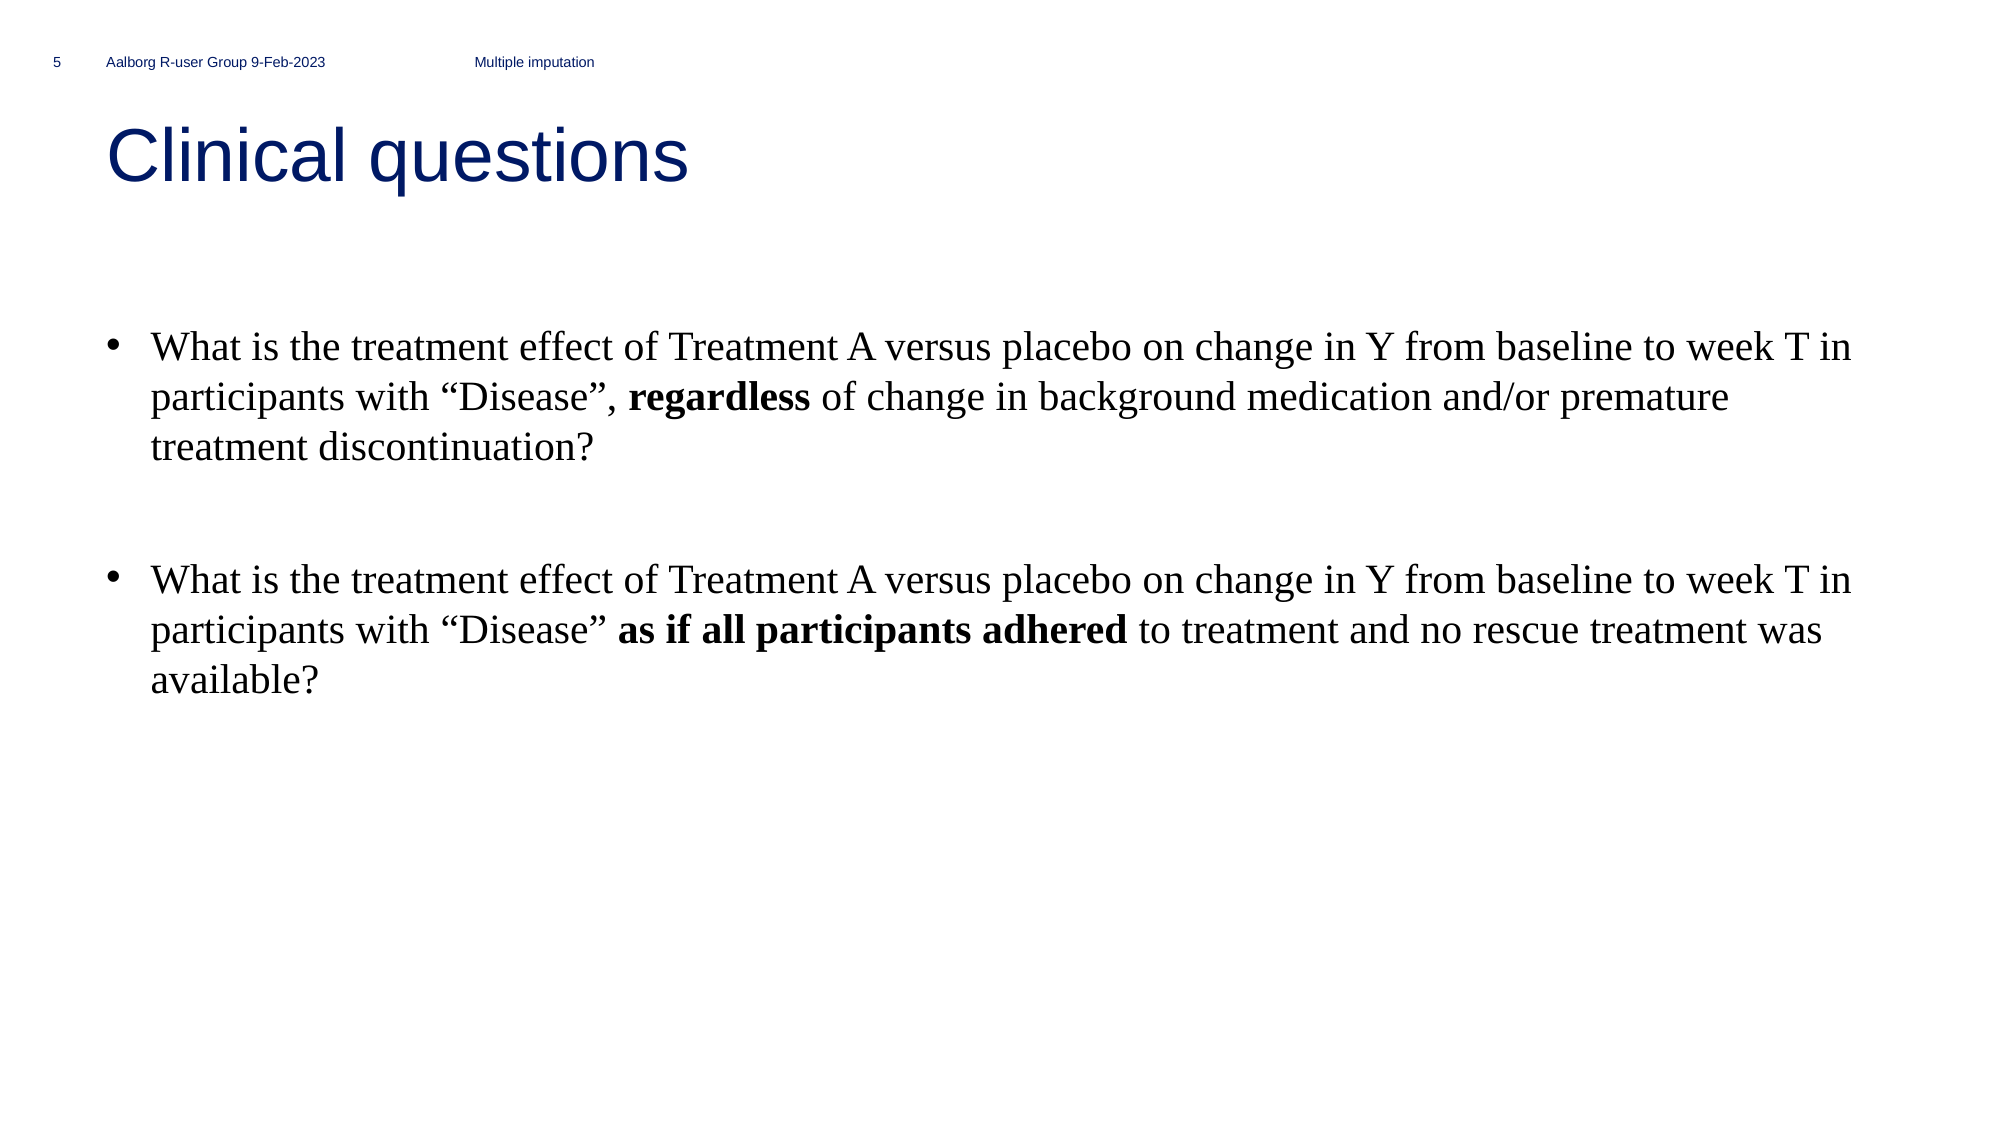

Multiple imputation
5
Aalborg R-user Group 9-Feb-2023
# Clinical questions
What is the treatment effect of Treatment A versus placebo on change in Y from baseline to week T in participants with “Disease”, regardless of change in background medication and/or premature treatment discontinuation?

What is the treatment effect of Treatment A versus placebo on change in Y from baseline to week T in participants with “Disease” as if all participants adhered to treatment and no rescue treatment was available?